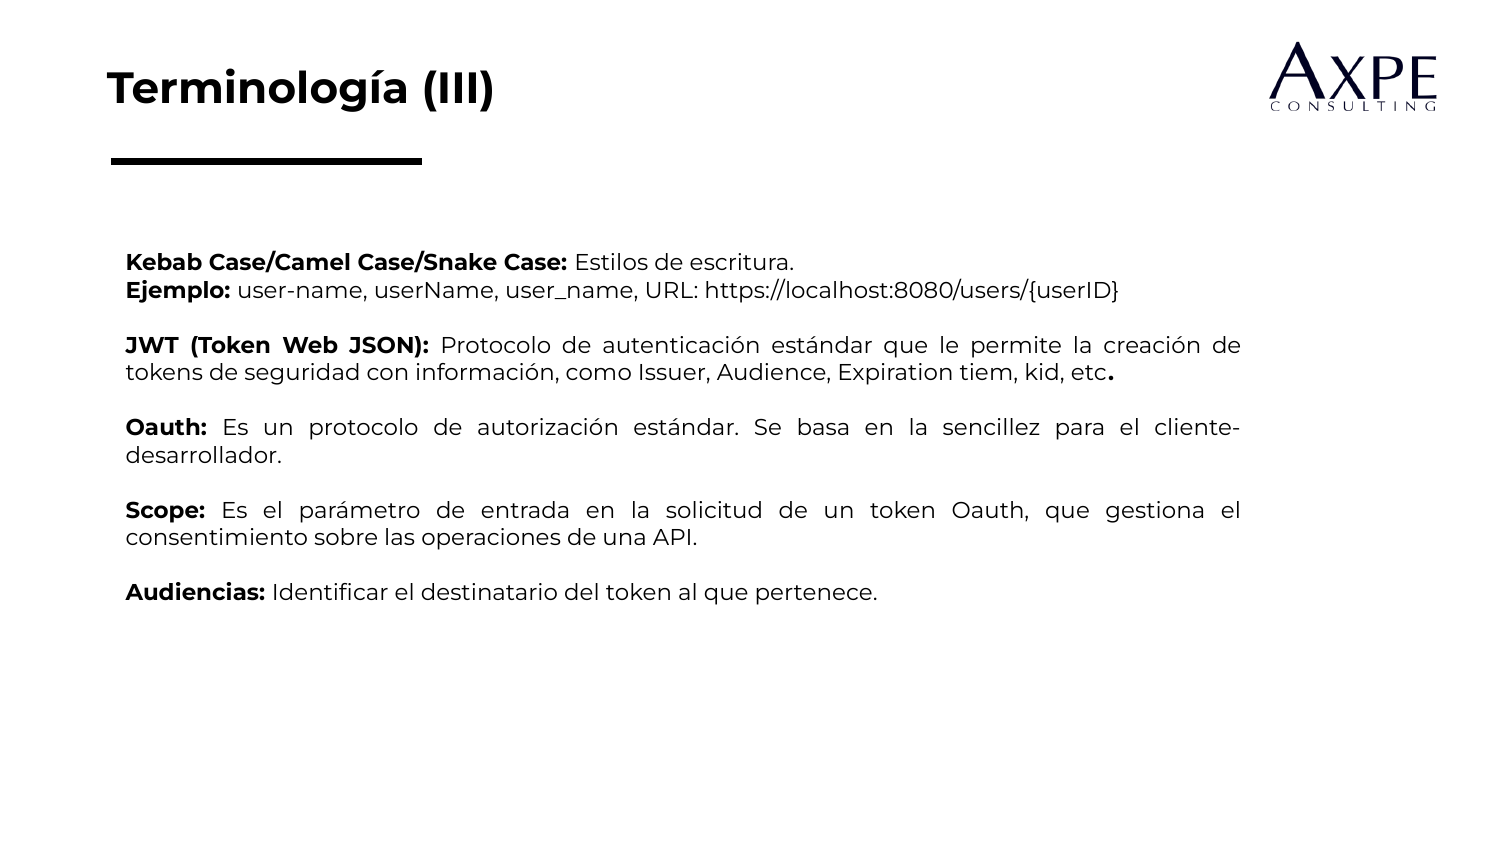

Terminología (III)

Kebab Case/Camel Case/Snake Case: Estilos de escritura.
Ejemplo: user-name, userName, user_name, URL: https://localhost:8080/users/{userID}

JWT (Token Web JSON): Protocolo de autenticación estándar que le permite la creación de tokens de seguridad con información, como Issuer, Audience, Expiration tiem, kid, etc.

Oauth: Es un protocolo de autorización estándar. Se basa en la sencillez para el cliente-desarrollador.

Scope: Es el parámetro de entrada en la solicitud de un token Oauth, que gestiona el consentimiento sobre las operaciones de una API.

Audiencias: Identificar el destinatario del token al que pertenece.